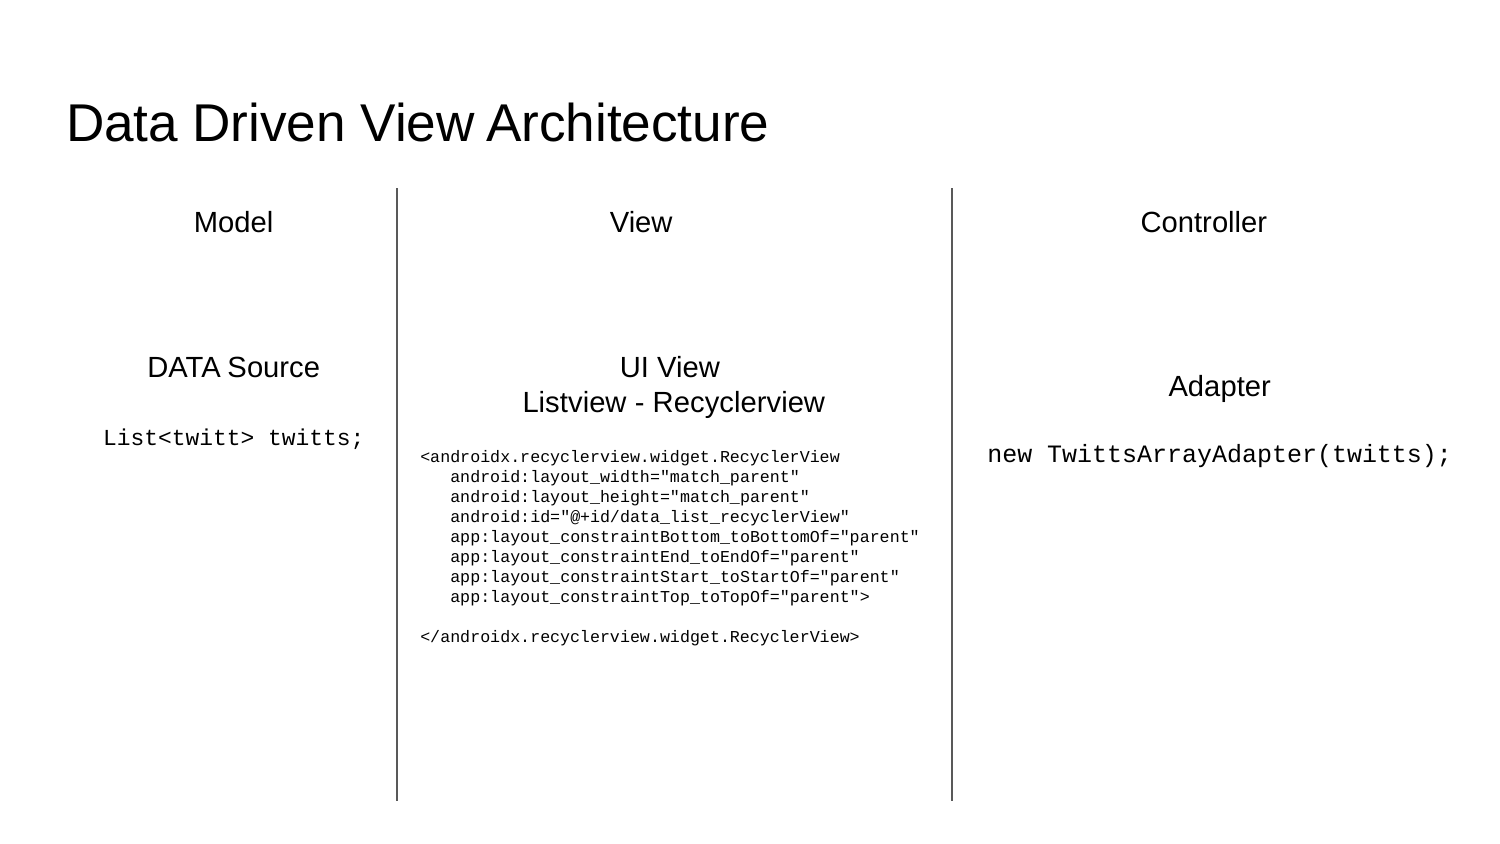

# Data Driven View Architecture
Model
View
Controller
DATA Source

List<twitt> twitts;
UI View
Listview - Recyclerview

<androidx.recyclerview.widget.RecyclerView
   android:layout_width="match_parent"
   android:layout_height="match_parent"
   android:id="@+id/data_list_recyclerView"
   app:layout_constraintBottom_toBottomOf="parent"
   app:layout_constraintEnd_toEndOf="parent"
   app:layout_constraintStart_toStartOf="parent"
   app:layout_constraintTop_toTopOf="parent">

</androidx.recyclerview.widget.RecyclerView>
Adapter

new TwittsArrayAdapter(twitts);